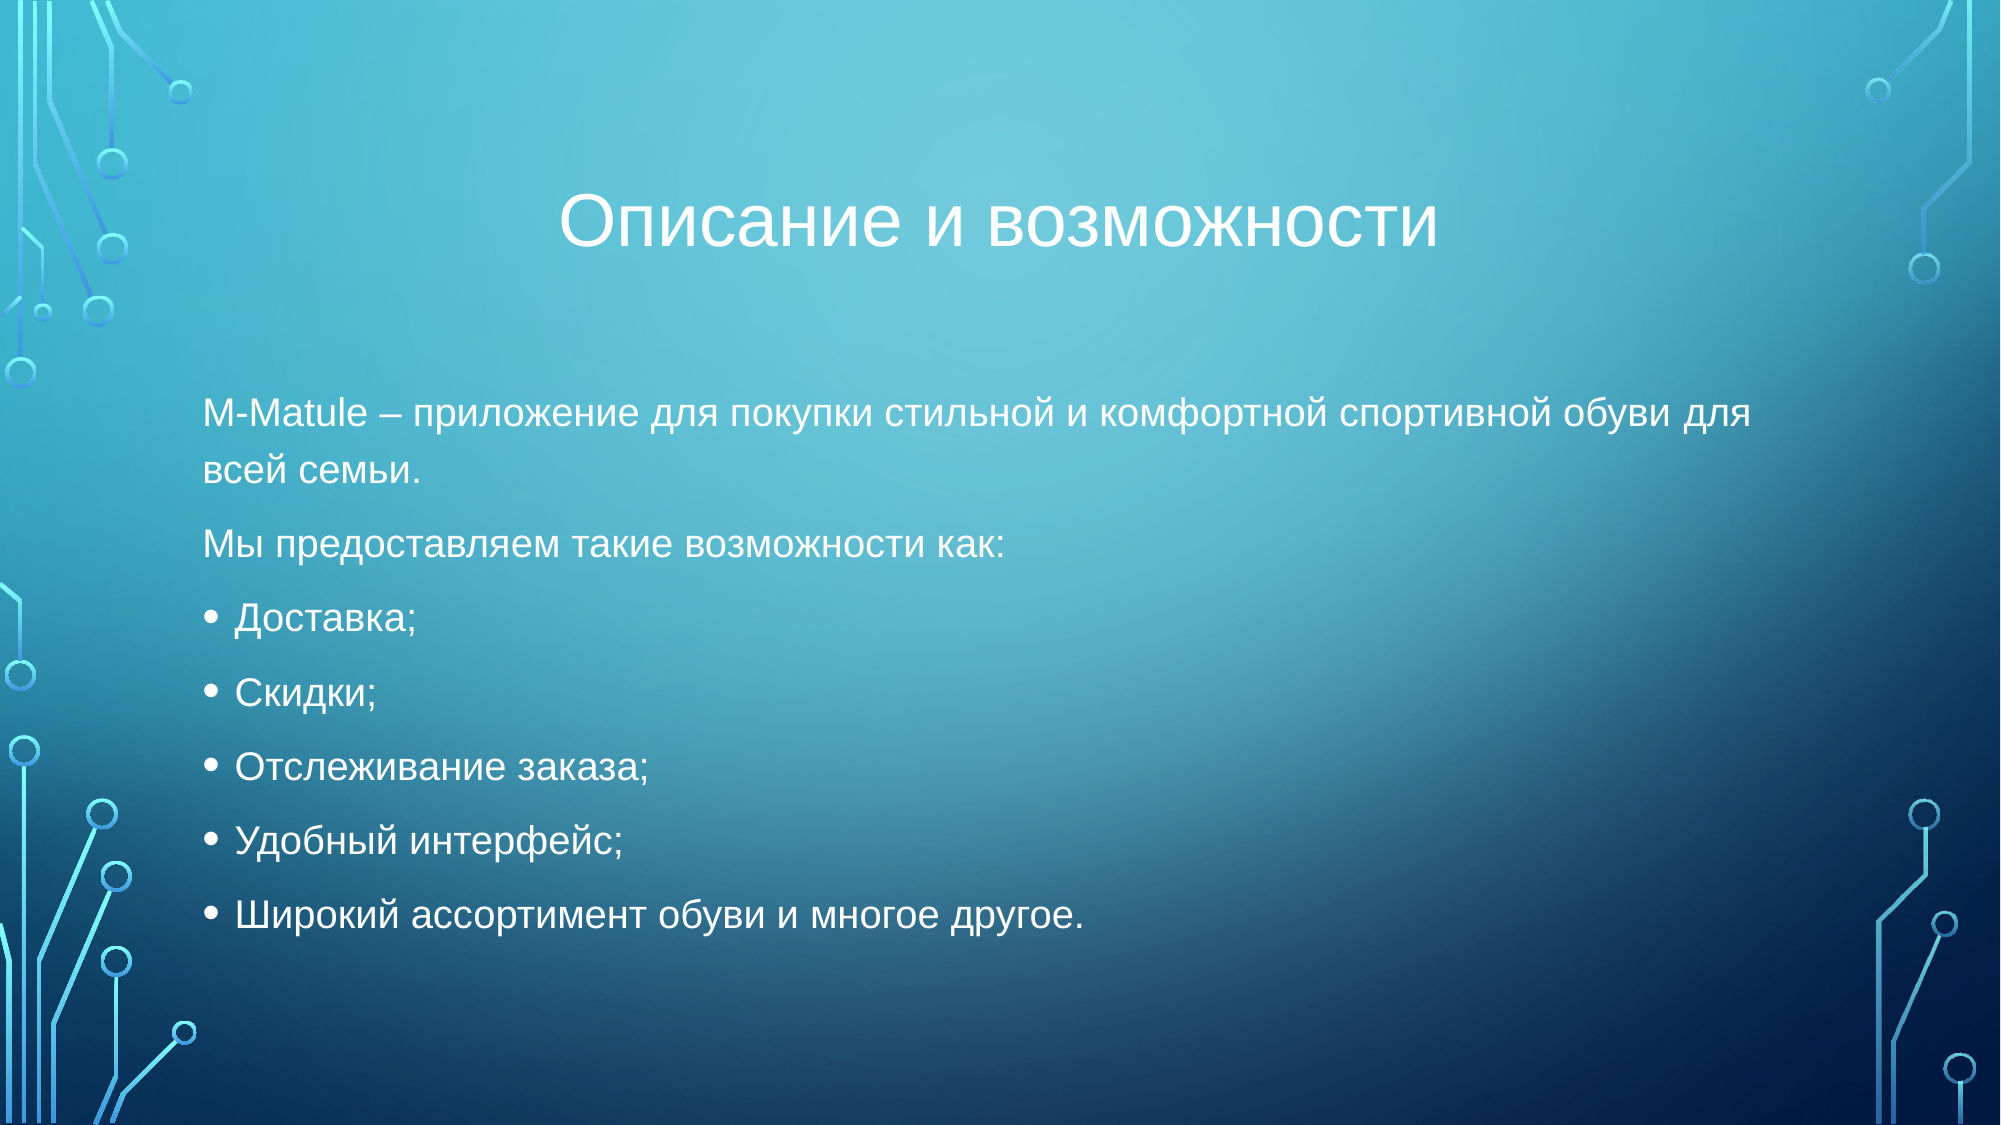

# Описание и возможности
M-Matule – приложение для покупки стильной и комфортной спортивной обуви для всей семьи.
Мы предоставляем такие возможности как:
Доставка;
Скидки;
Отслеживание заказа;
Удобный интерфейс;
Широкий ассортимент обуви и многое другое.